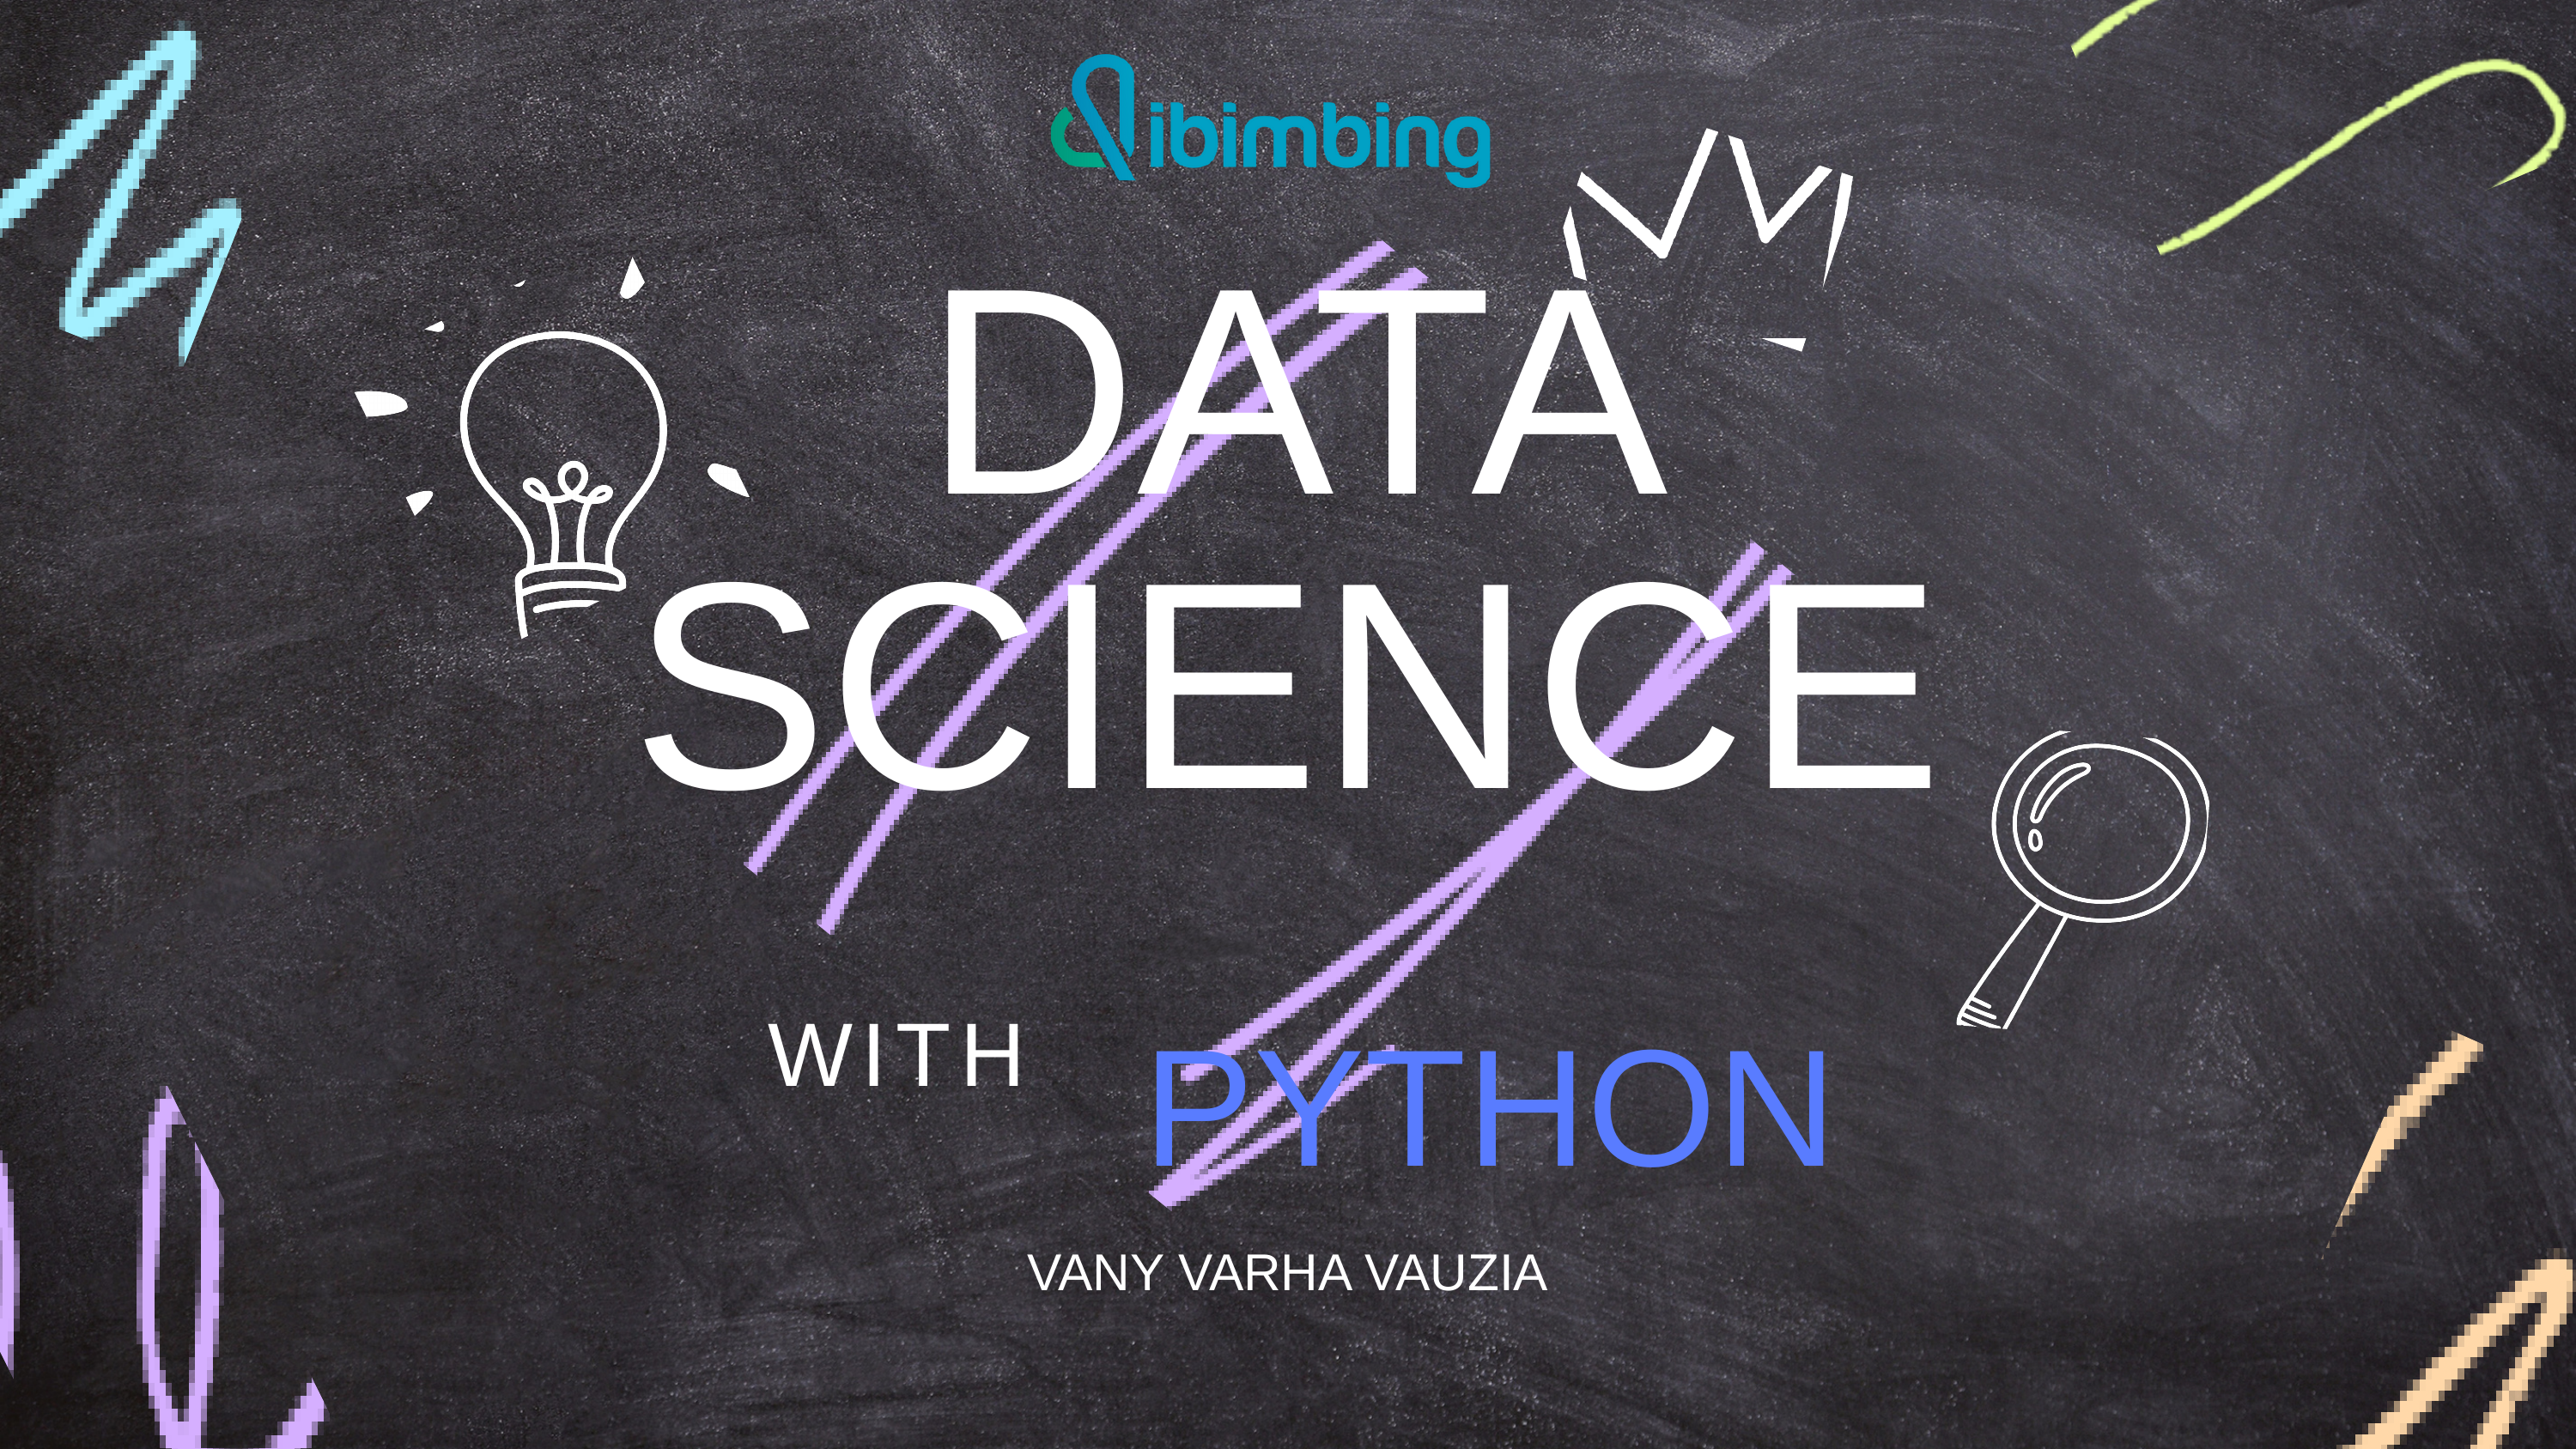

DATA SCIENCE

WITH
PYTHON

VANY VARHA VAUZIA